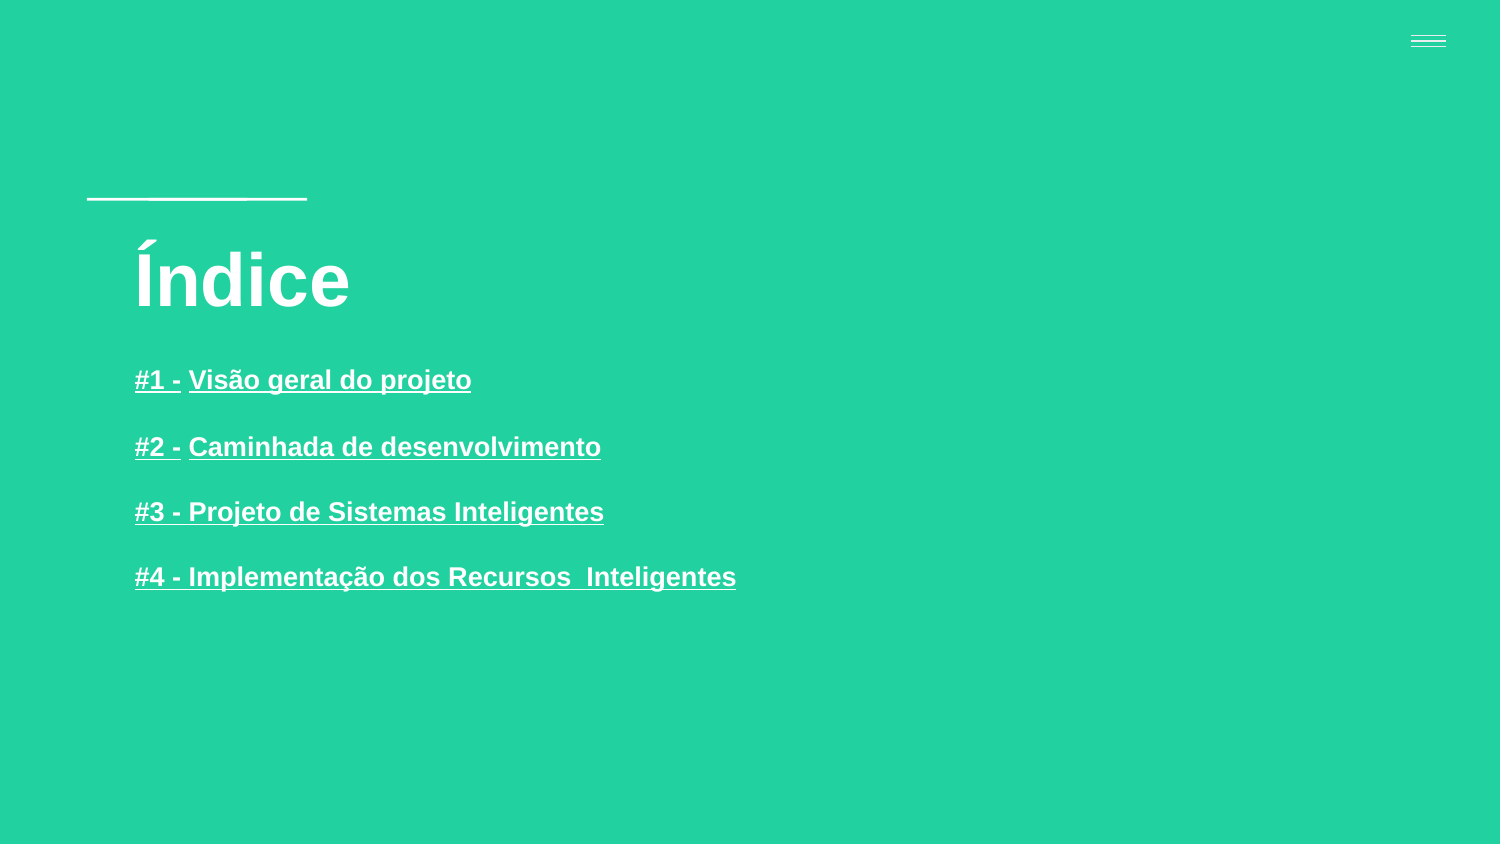

# Índice
#1 - Visão geral do projeto

#2 - Caminhada de desenvolvimento

#3 - Projeto de Sistemas Inteligentes

#4 - Implementação dos Recursos  Inteligentes